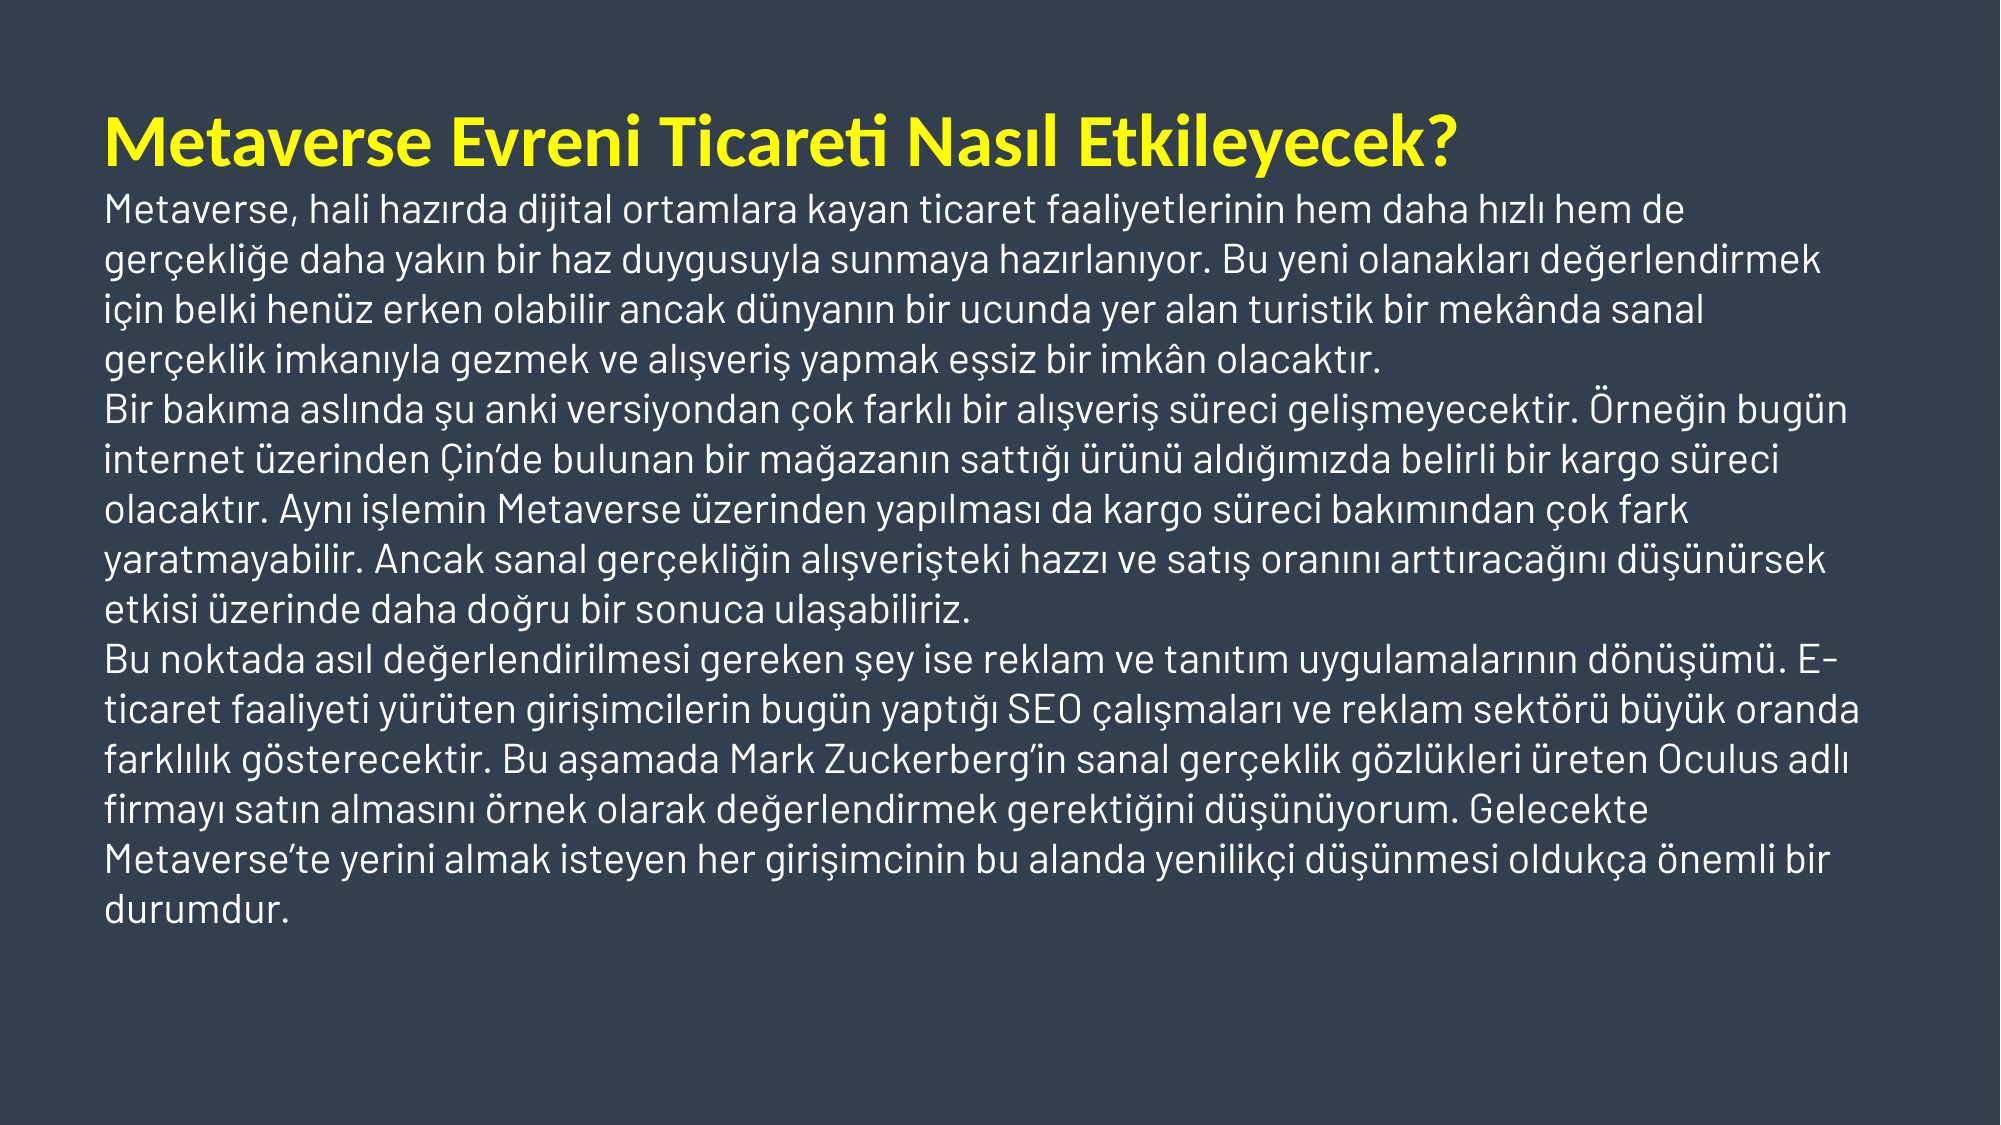

Metaverse Evreni Ticareti Nasıl Etkileyecek?
Metaverse, hali hazırda dijital ortamlara kayan ticaret faaliyetlerinin hem daha hızlı hem de gerçekliğe daha yakın bir haz duygusuyla sunmaya hazırlanıyor. Bu yeni olanakları değerlendirmek için belki henüz erken olabilir ancak dünyanın bir ucunda yer alan turistik bir mekânda sanal gerçeklik imkanıyla gezmek ve alışveriş yapmak eşsiz bir imkân olacaktır.
Bir bakıma aslında şu anki versiyondan çok farklı bir alışveriş süreci gelişmeyecektir. Örneğin bugün internet üzerinden Çin’de bulunan bir mağazanın sattığı ürünü aldığımızda belirli bir kargo süreci olacaktır. Aynı işlemin Metaverse üzerinden yapılması da kargo süreci bakımından çok fark yaratmayabilir. Ancak sanal gerçekliğin alışverişteki hazzı ve satış oranını arttıracağını düşünürsek etkisi üzerinde daha doğru bir sonuca ulaşabiliriz.
Bu noktada asıl değerlendirilmesi gereken şey ise reklam ve tanıtım uygulamalarının dönüşümü. E-ticaret faaliyeti yürüten girişimcilerin bugün yaptığı SEO çalışmaları ve reklam sektörü büyük oranda farklılık gösterecektir. Bu aşamada Mark Zuckerberg’in sanal gerçeklik gözlükleri üreten Oculus adlı firmayı satın almasını örnek olarak değerlendirmek gerektiğini düşünüyorum. Gelecekte Metaverse’te yerini almak isteyen her girişimcinin bu alanda yenilikçi düşünmesi oldukça önemli bir durumdur.